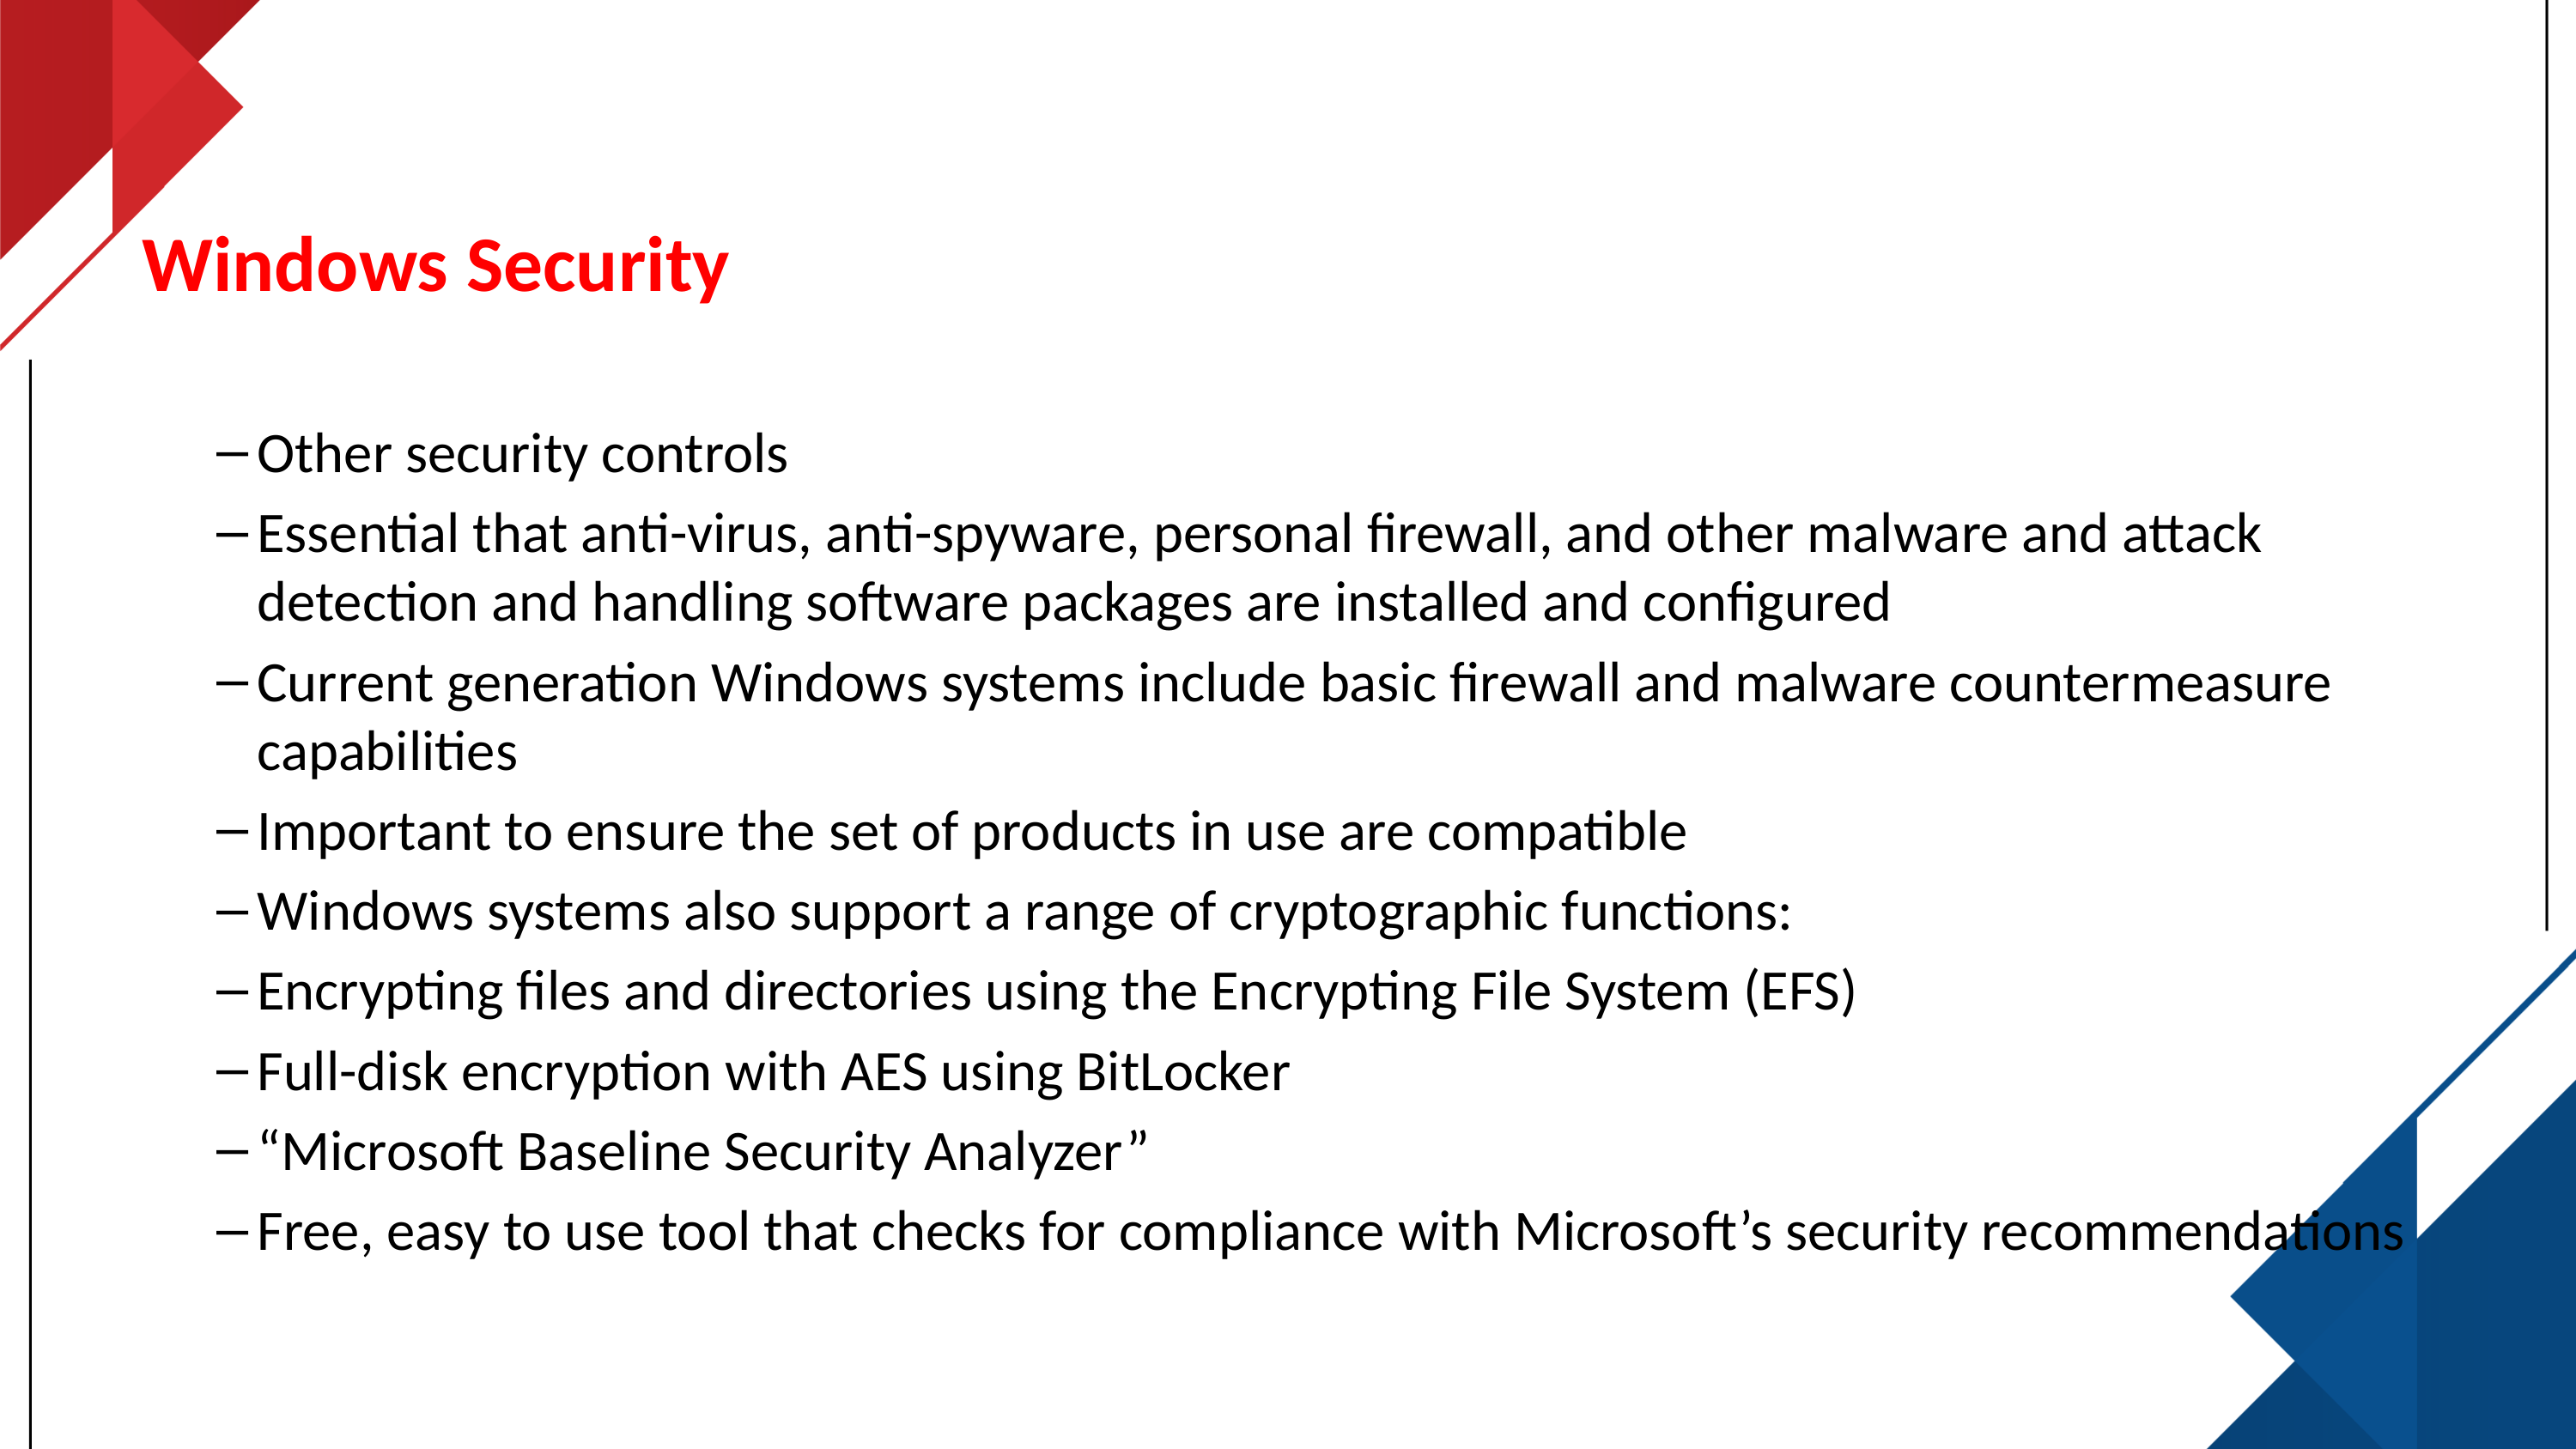

# Windows Security
Other security controls
Essential that anti-virus, anti-spyware, personal firewall, and other malware and attack detection and handling software packages are installed and configured
Current generation Windows systems include basic firewall and malware countermeasure capabilities
Important to ensure the set of products in use are compatible
Windows systems also support a range of cryptographic functions:
Encrypting files and directories using the Encrypting File System (EFS)
Full-disk encryption with AES using BitLocker
“Microsoft Baseline Security Analyzer”
Free, easy to use tool that checks for compliance with Microsoft’s security recommendations